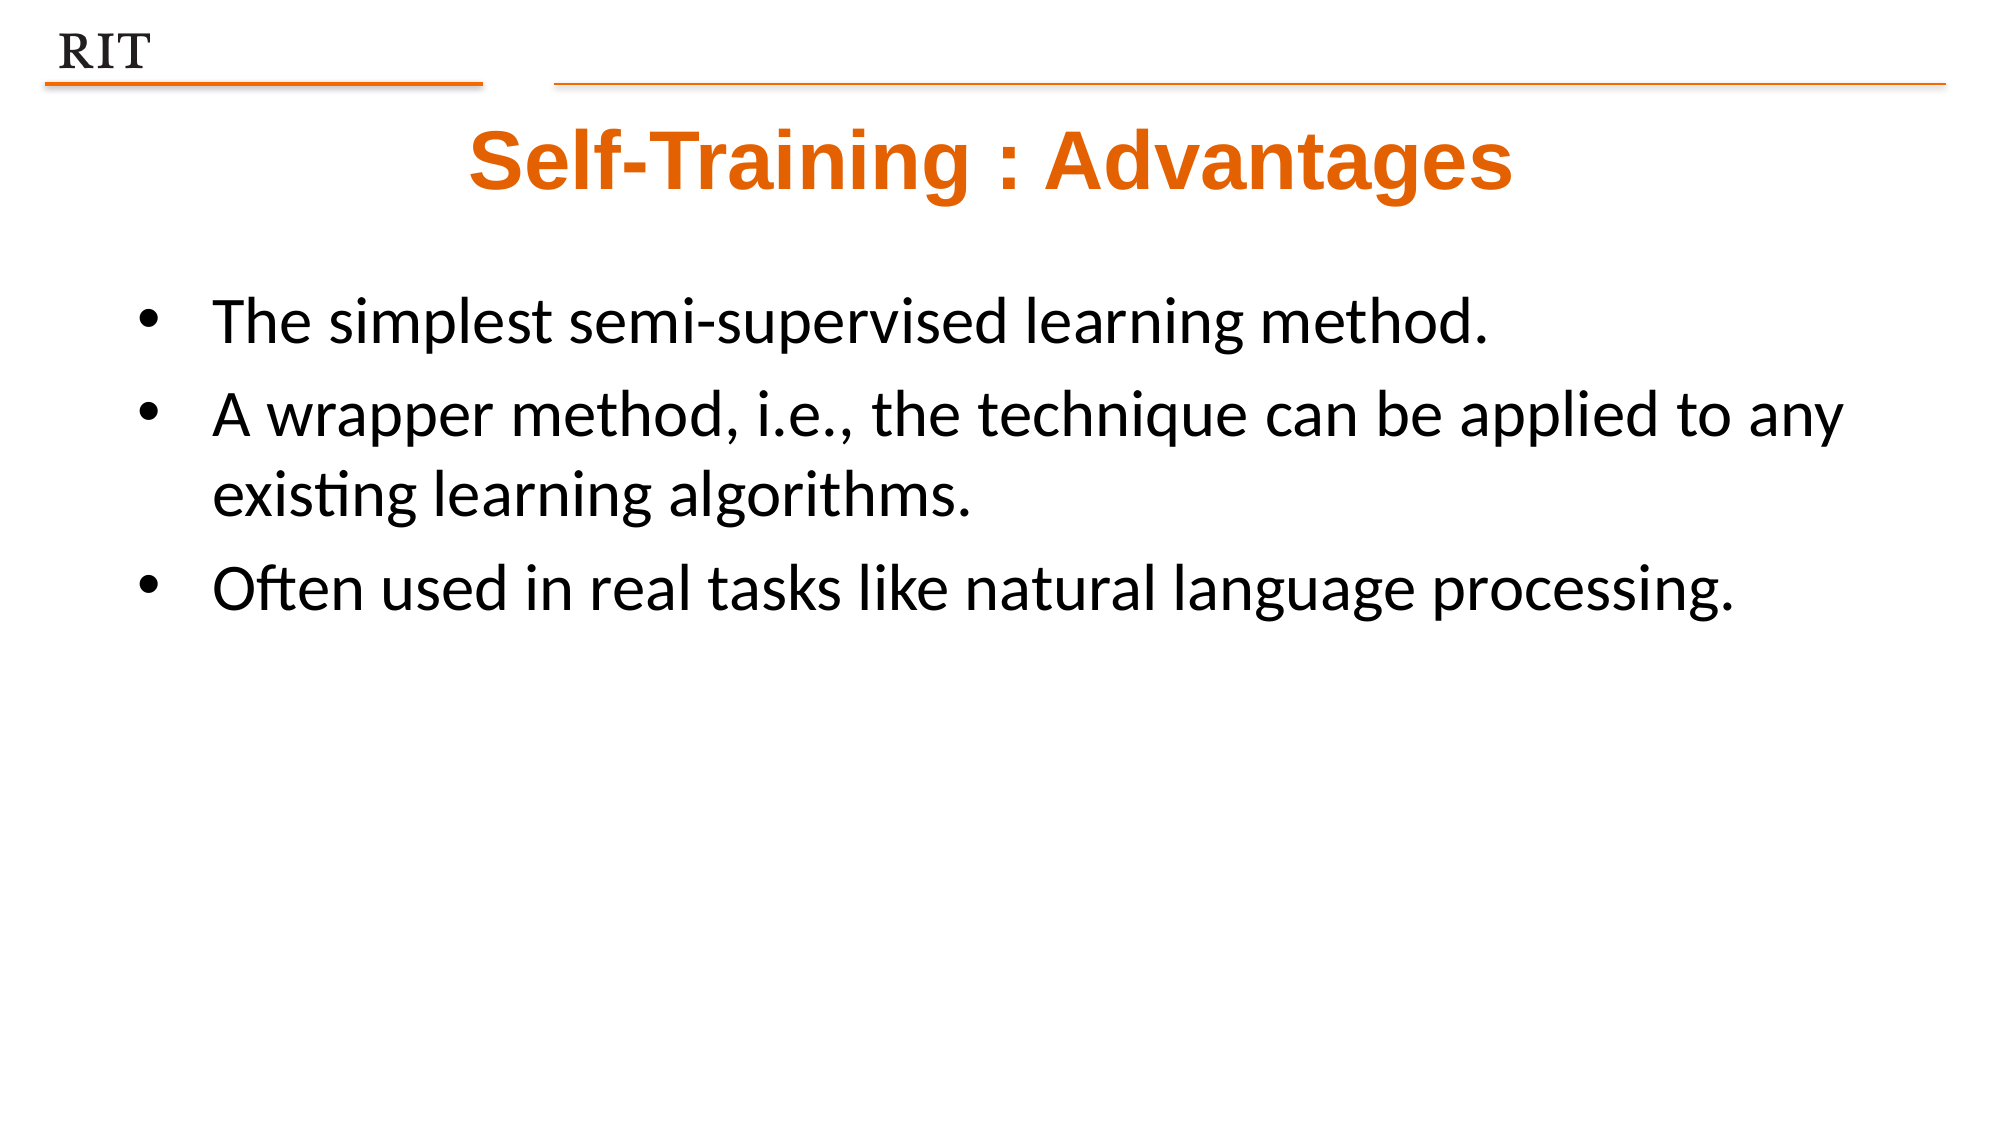

Self-Training : Advantages
The simplest semi-supervised learning method.
A wrapper method, i.e., the technique can be applied to any existing learning algorithms.
Often used in real tasks like natural language processing.